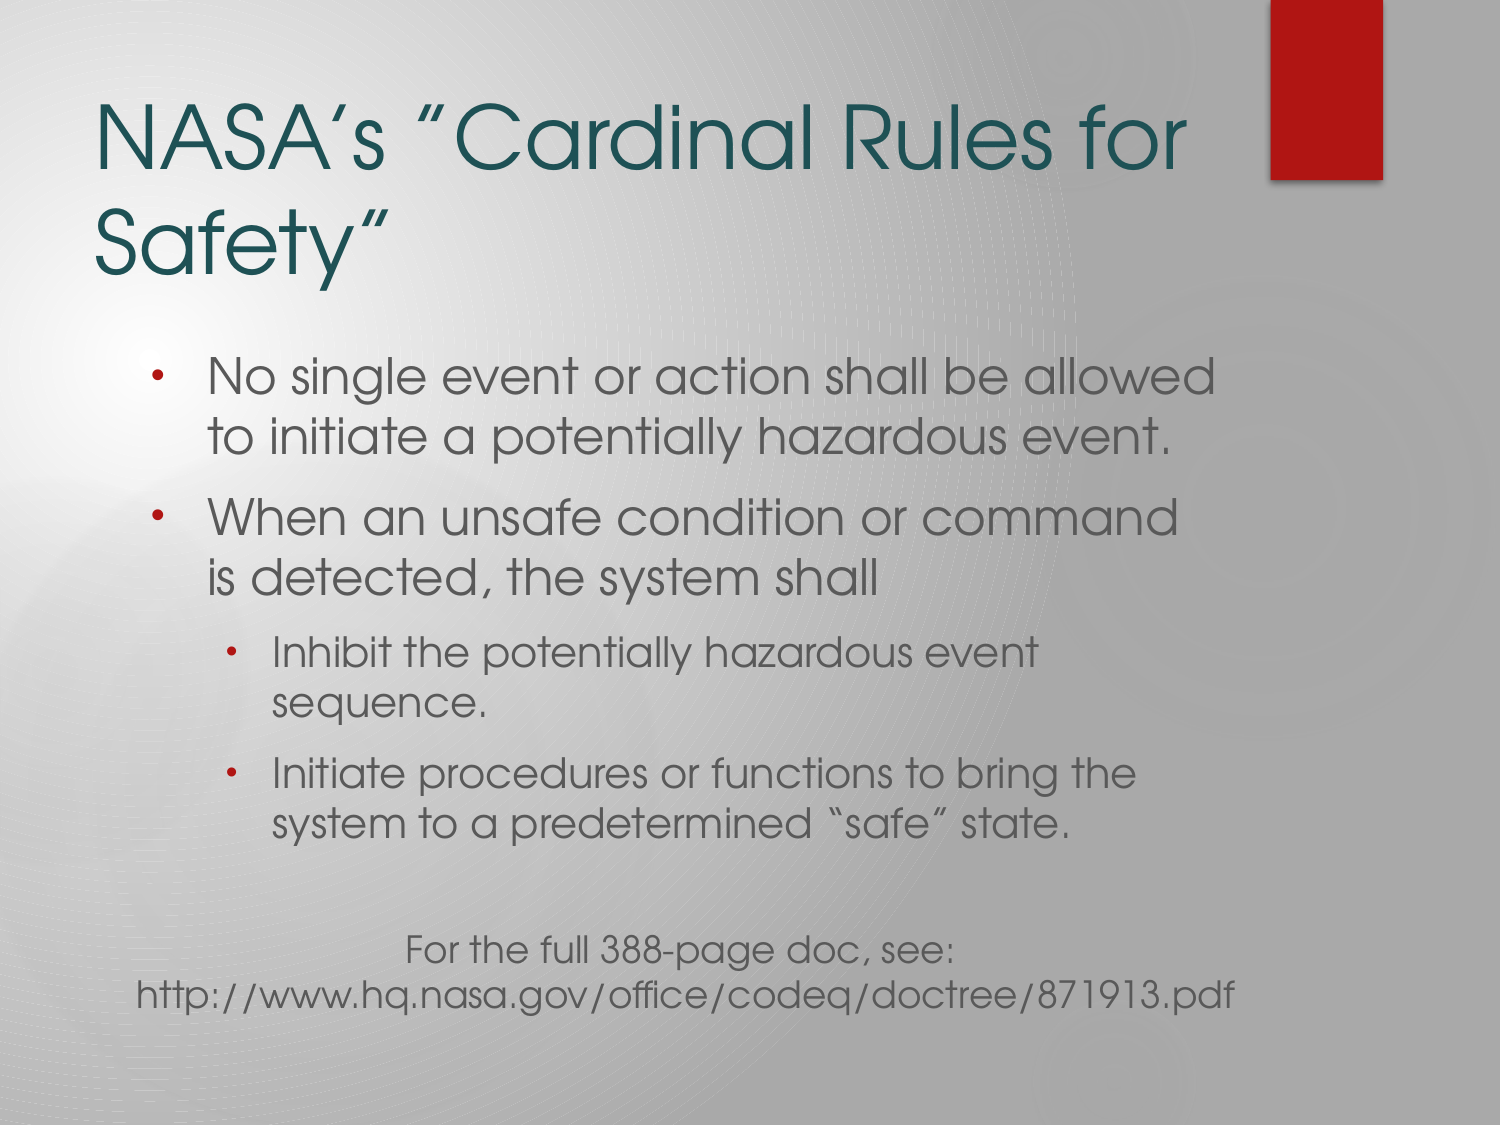

# NASA’s ”Cardinal Rules for Safety”
No single event or action shall be allowed to initiate a potentially hazardous event.
When an unsafe condition or command is detected, the system shall
Inhibit the potentially hazardous event sequence.
Initiate procedures or functions to bring the system to a predetermined “safe” state.
For the full 388-page doc, see:
http://www.hq.nasa.gov/office/codeq/doctree/871913.pdf